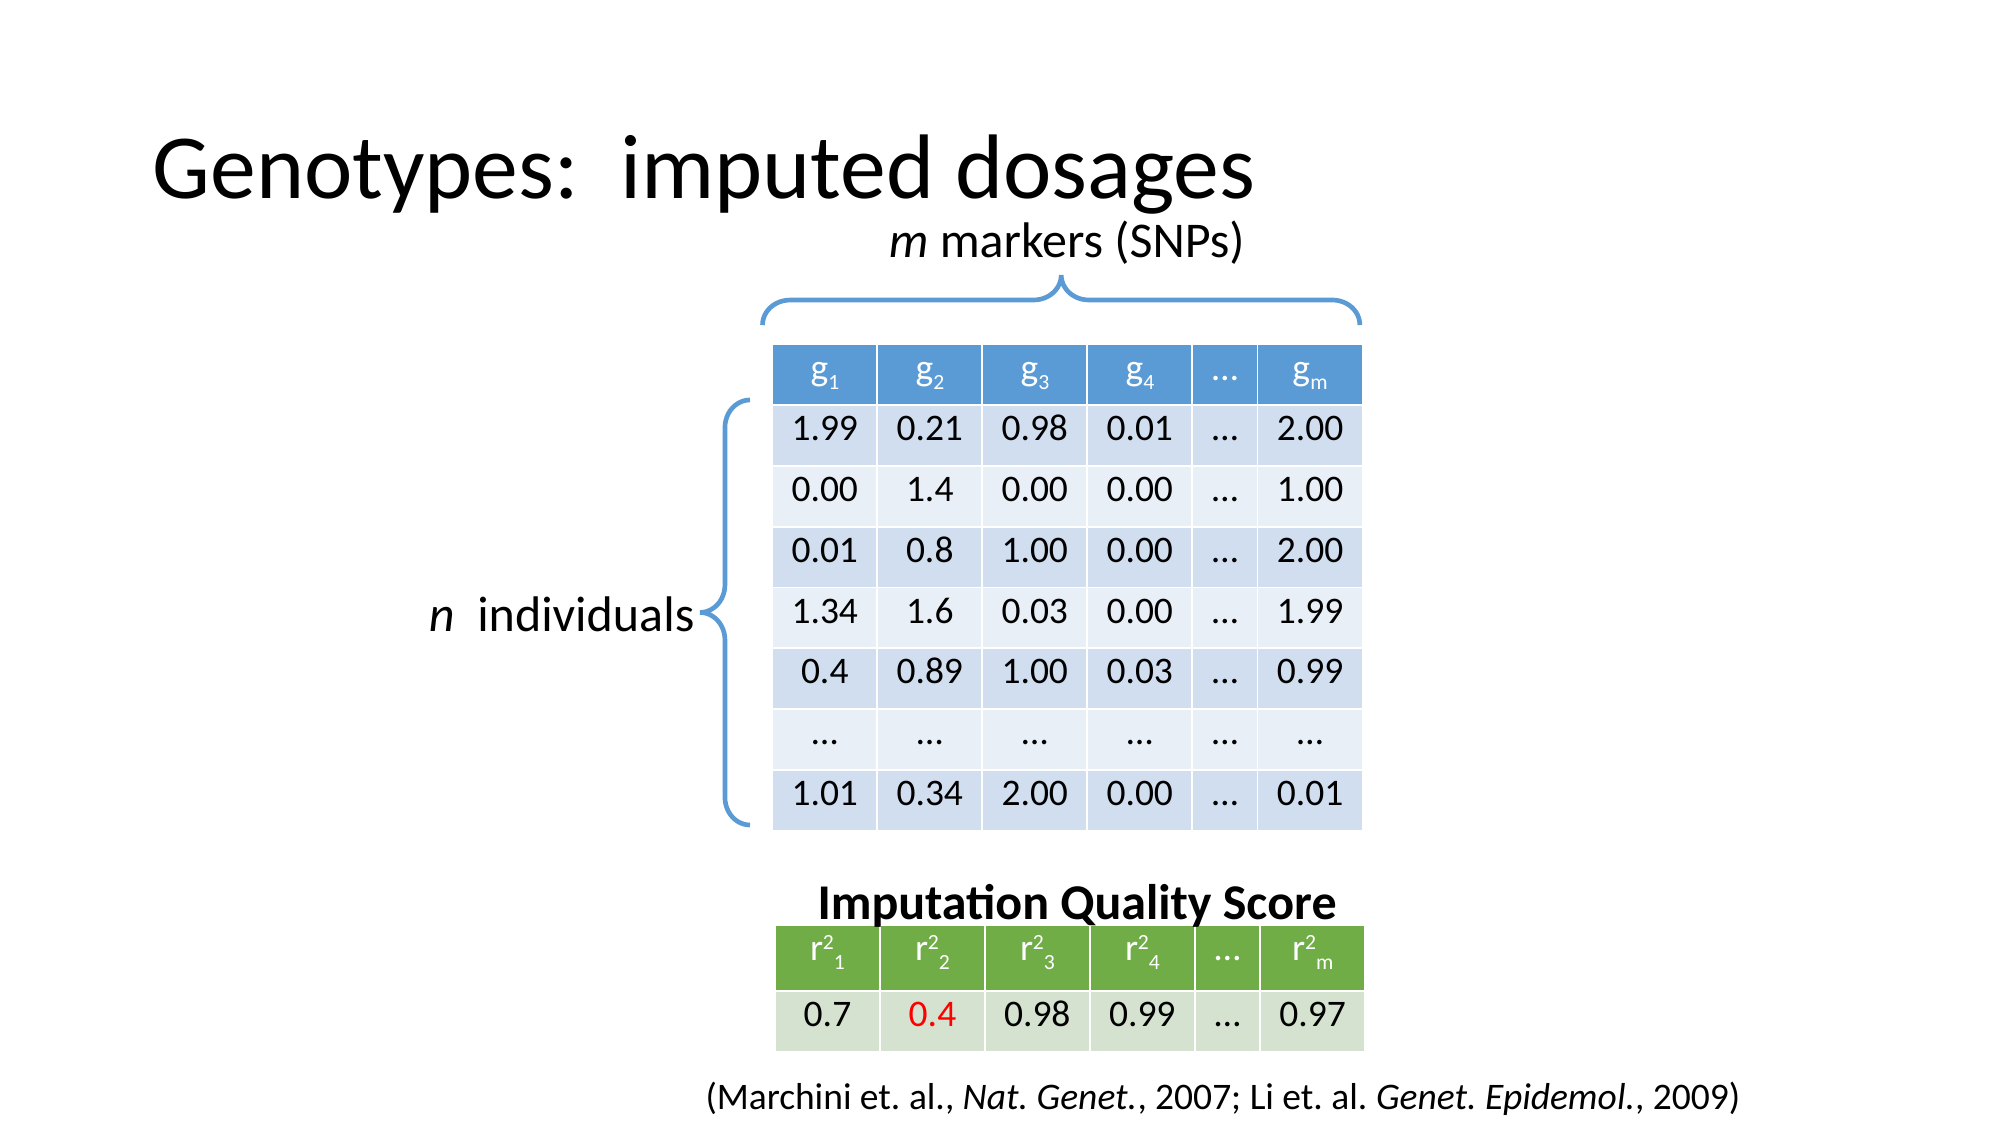

# Genotypes:  imputed dosages
m markers (SNPs)
| g1 | g2 | g3 | g4 | … | gm |
| --- | --- | --- | --- | --- | --- |
| 1.99 | 0.21 | 0.98 | 0.01 | … | 2.00 |
| 0.00 | 1.4 | 0.00 | 0.00 | … | 1.00 |
| 0.01 | 0.8 | 1.00 | 0.00 | … | 2.00 |
| 1.34 | 1.6 | 0.03 | 0.00 | … | 1.99 |
| 0.4 | 0.89 | 1.00 | 0.03 | … | 0.99 |
| … | … | … | … | … | … |
| 1.01 | 0.34 | 2.00 | 0.00 | … | 0.01 |

n  individuals
Imputation Quality Score
| r21 | r22 | r23 | r24 | … | r2m |
| --- | --- | --- | --- | --- | --- |
| 0.7 | 0.4 | 0.98 | 0.99 | … | 0.97 |
(Marchini et. al., Nat. Genet., 2007; Li et. al. Genet. Epidemol., 2009)